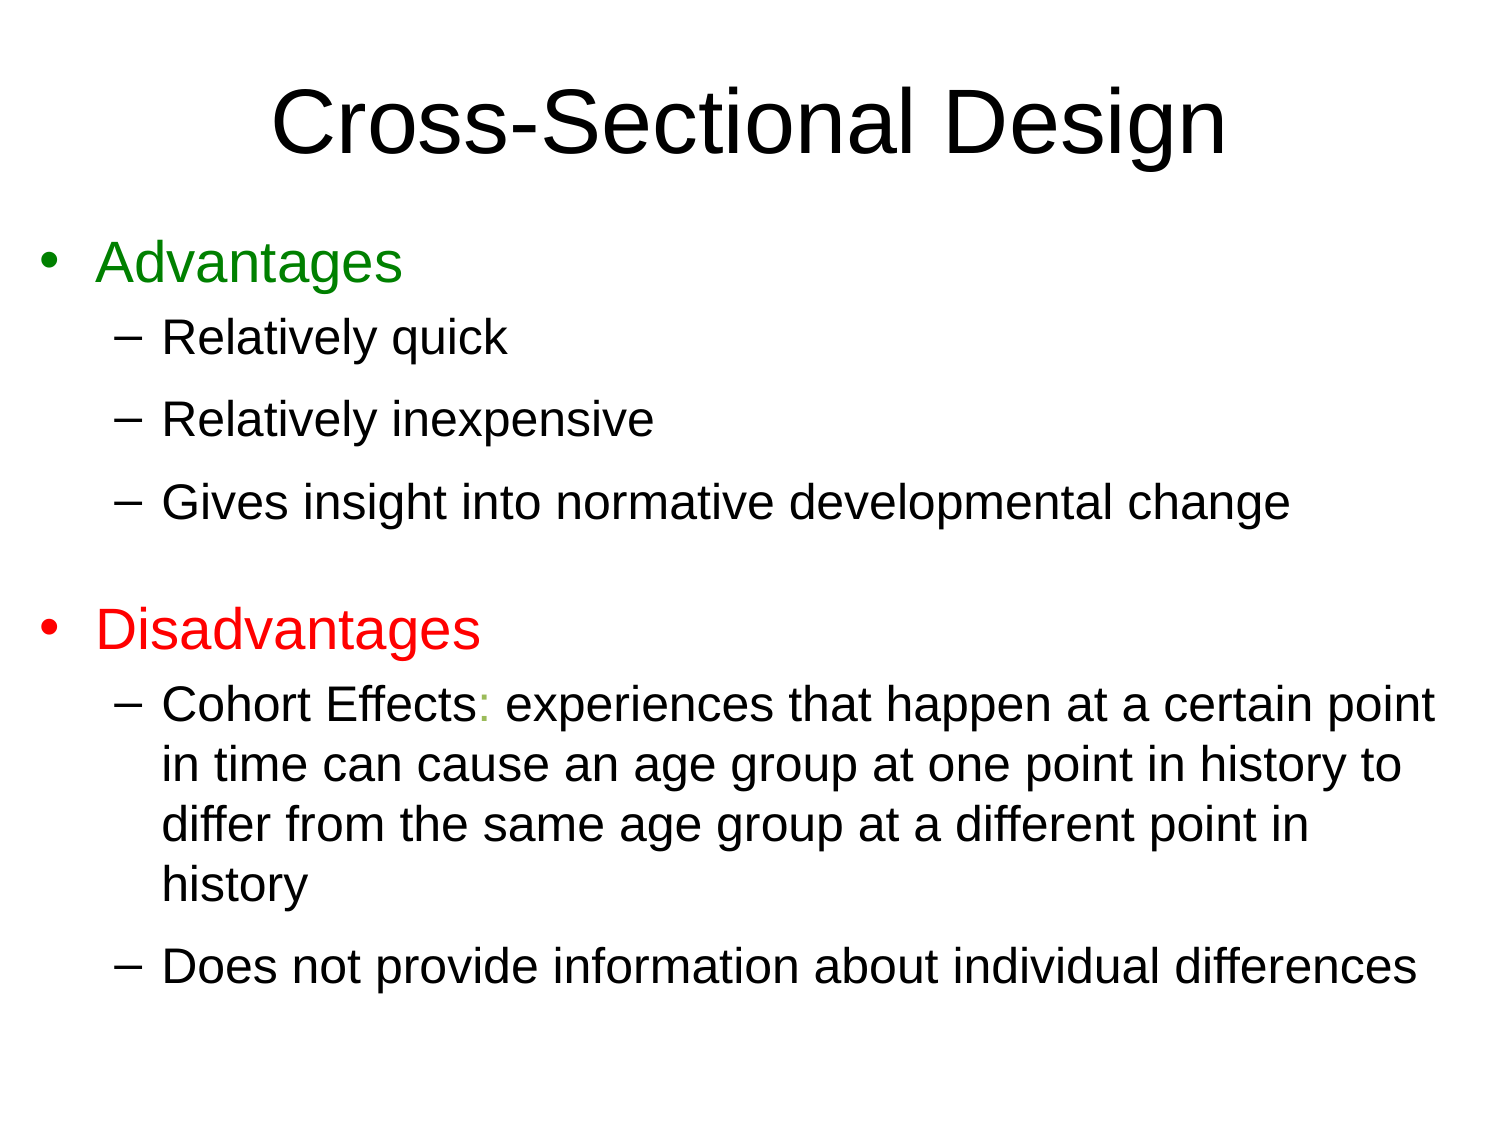

# Cross-Sectional Design
Advantages
Relatively quick
Relatively inexpensive
Gives insight into normative developmental change
Disadvantages
Cohort Effects: experiences that happen at a certain point in time can cause an age group at one point in history to differ from the same age group at a different point in history
Does not provide information about individual differences